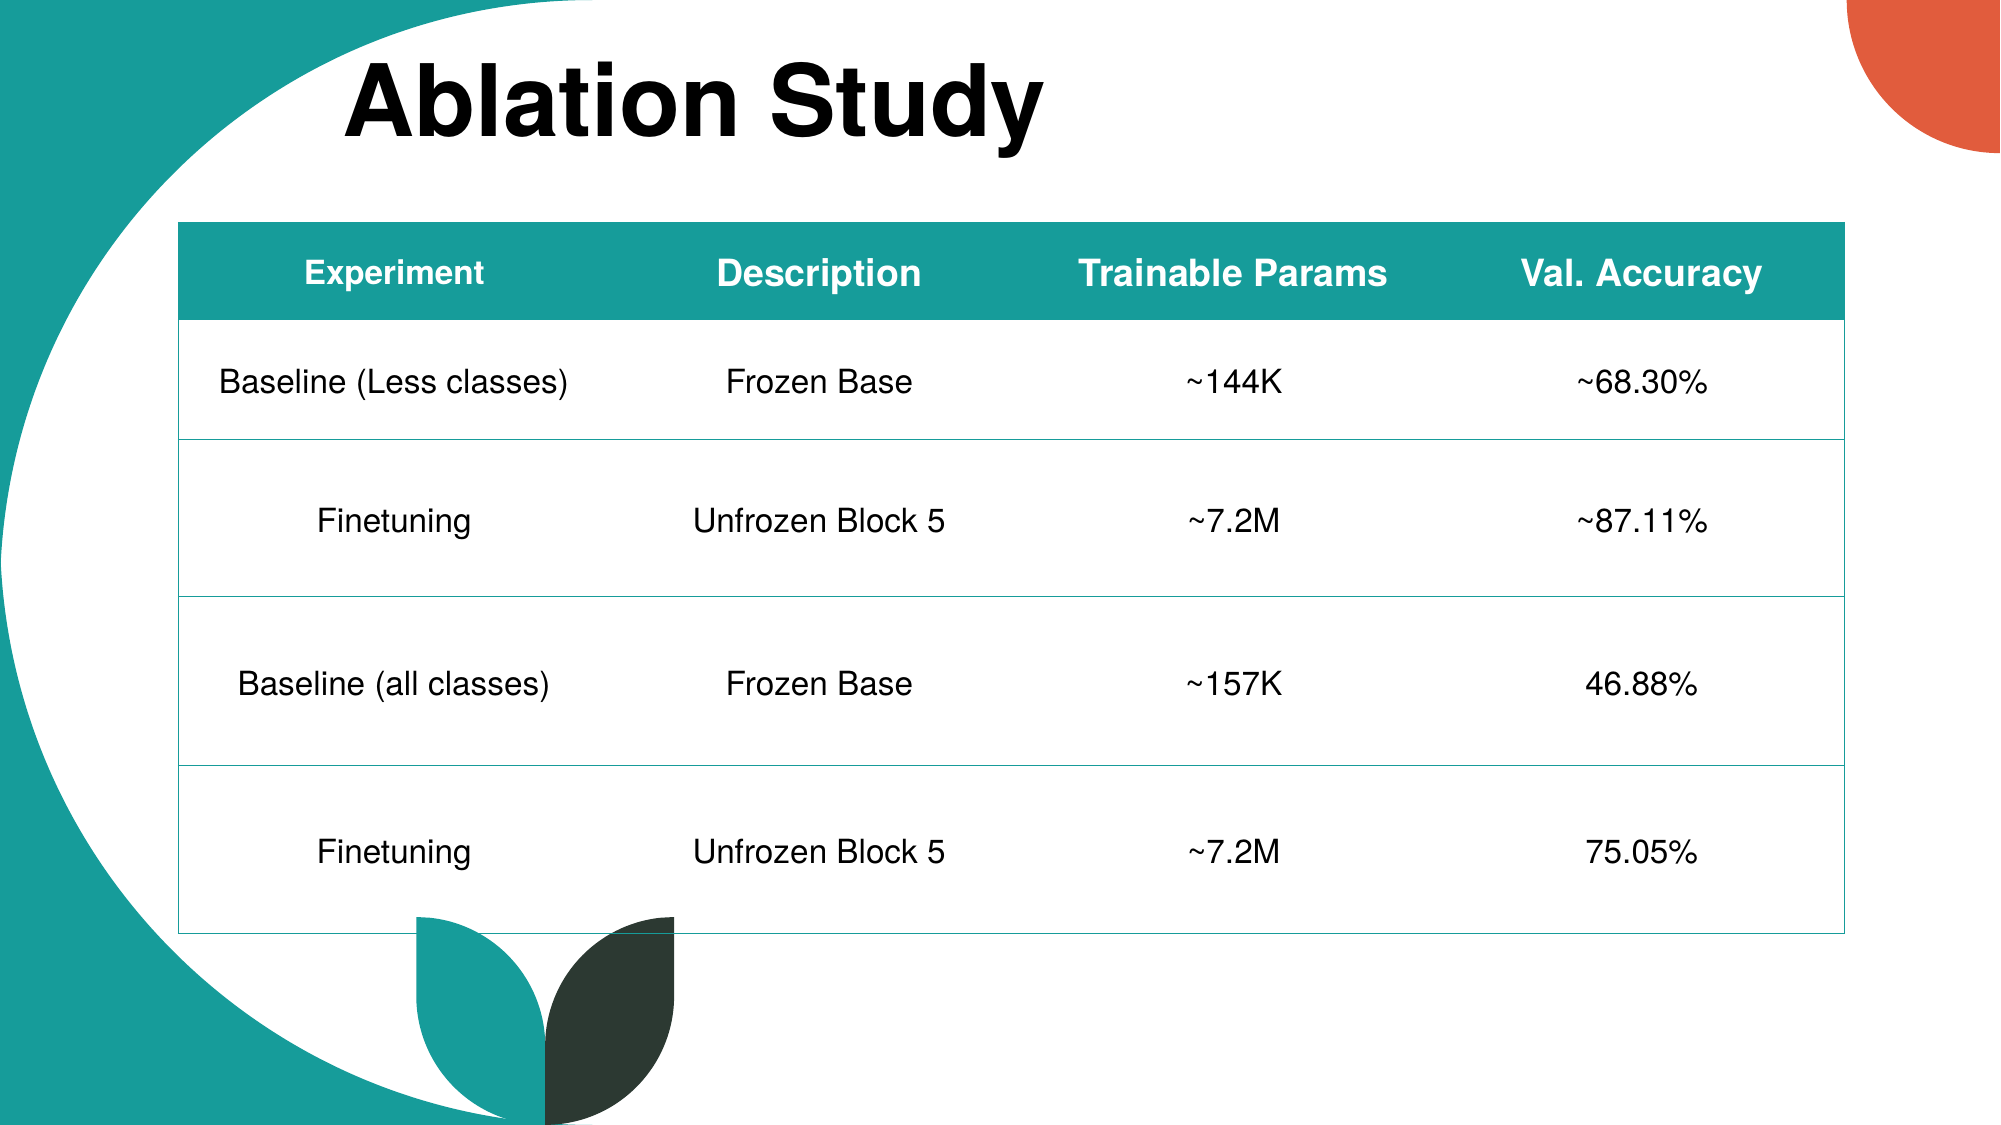

# Ablation Study
| Experiment | Description | Trainable Params | Val. Accuracy |
| --- | --- | --- | --- |
| Baseline (Less classes) | Frozen Base | ~144K | ~68.30% |
| Finetuning | Unfrozen Block 5 | ~7.2M | ~87.11% |
| Baseline (all classes) | Frozen Base | ~157K | 46.88% |
| Finetuning | Unfrozen Block 5 | ~7.2M | 75.05% |